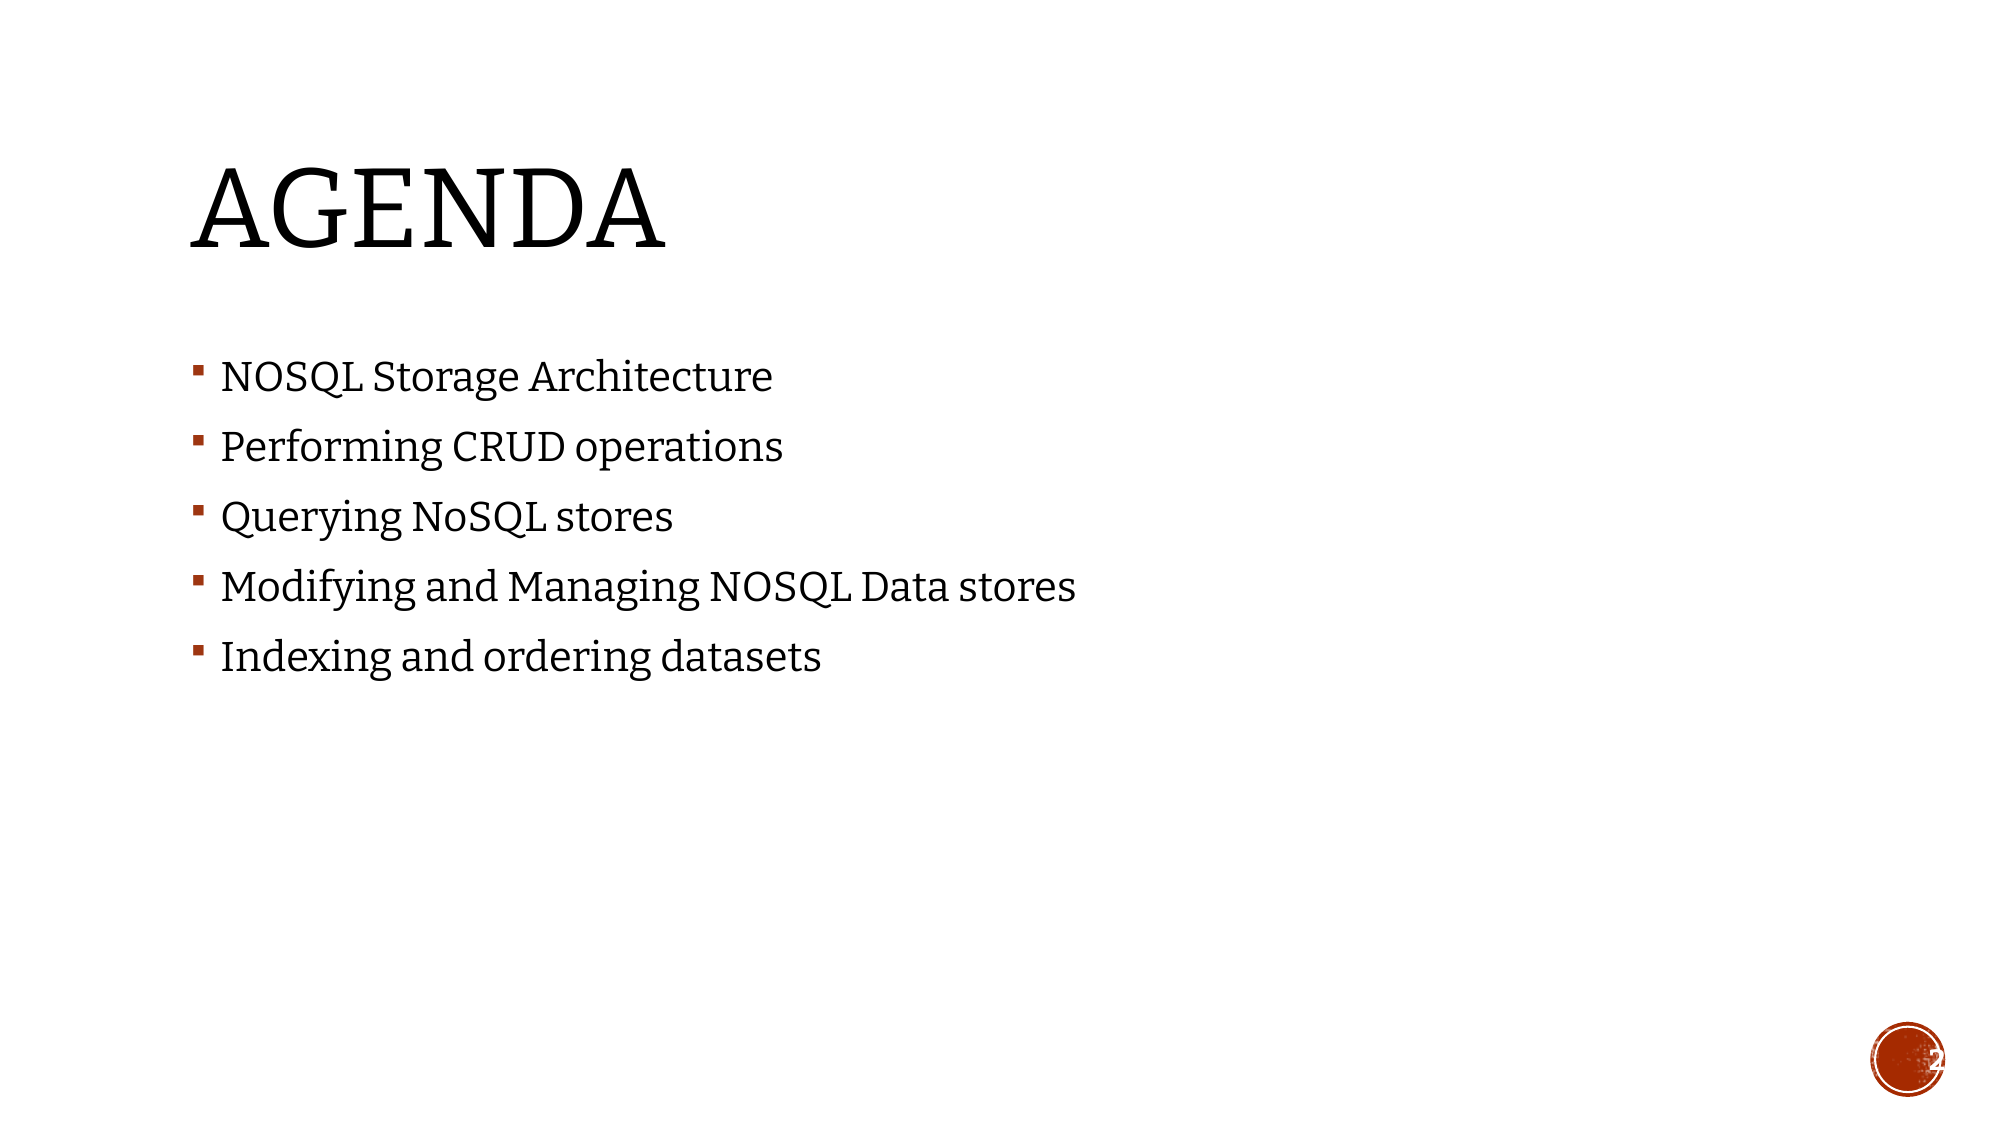

# AGENDA
NOSQL Storage Architecture
Performing CRUD operations
Querying NoSQL stores
Modifying and Managing NOSQL Data stores
Indexing and ordering datasets
2